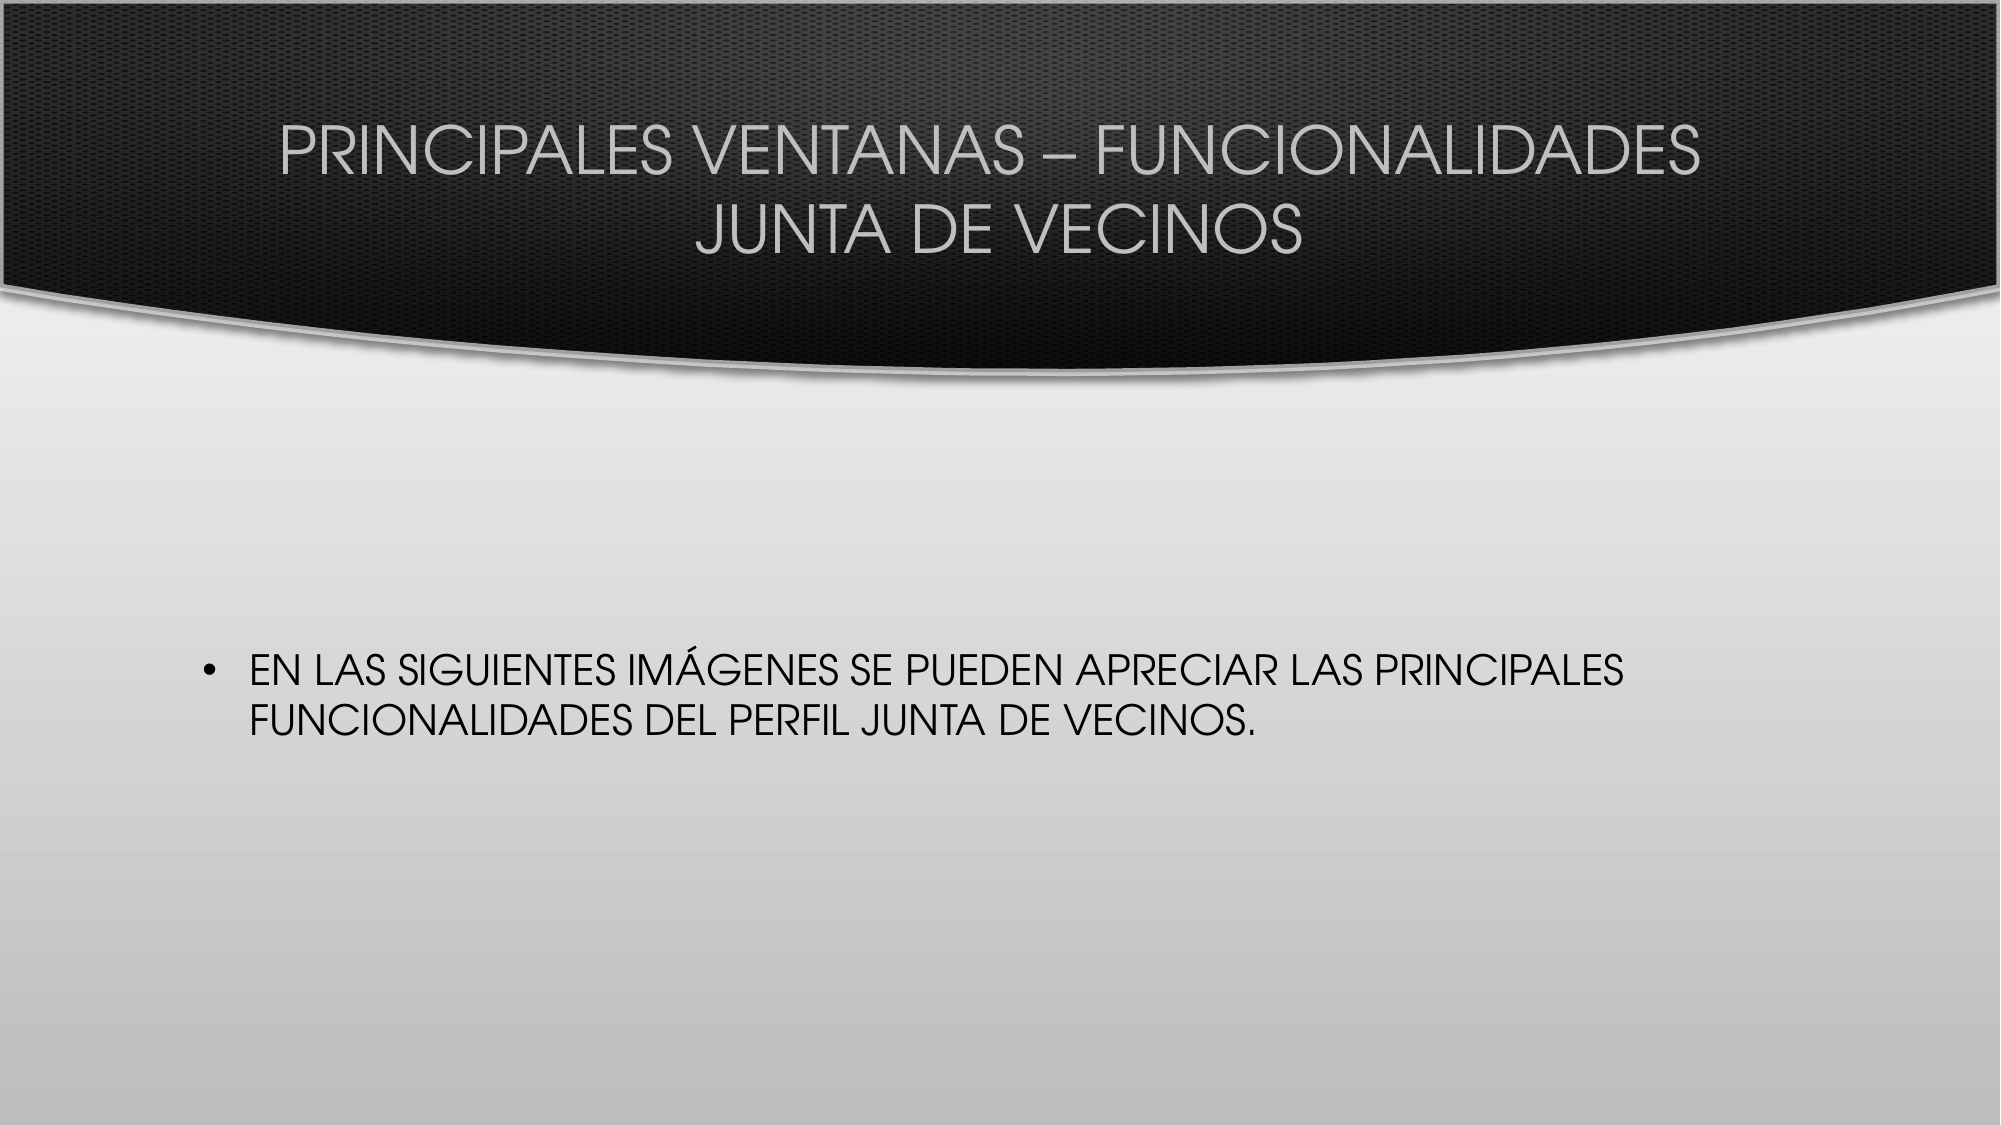

# Principales ventanas – funcionalidades junta de vecinos
En las siguientes imágenes se pueden apreciar las principales funcionalidades del perfil junta de vecinos.